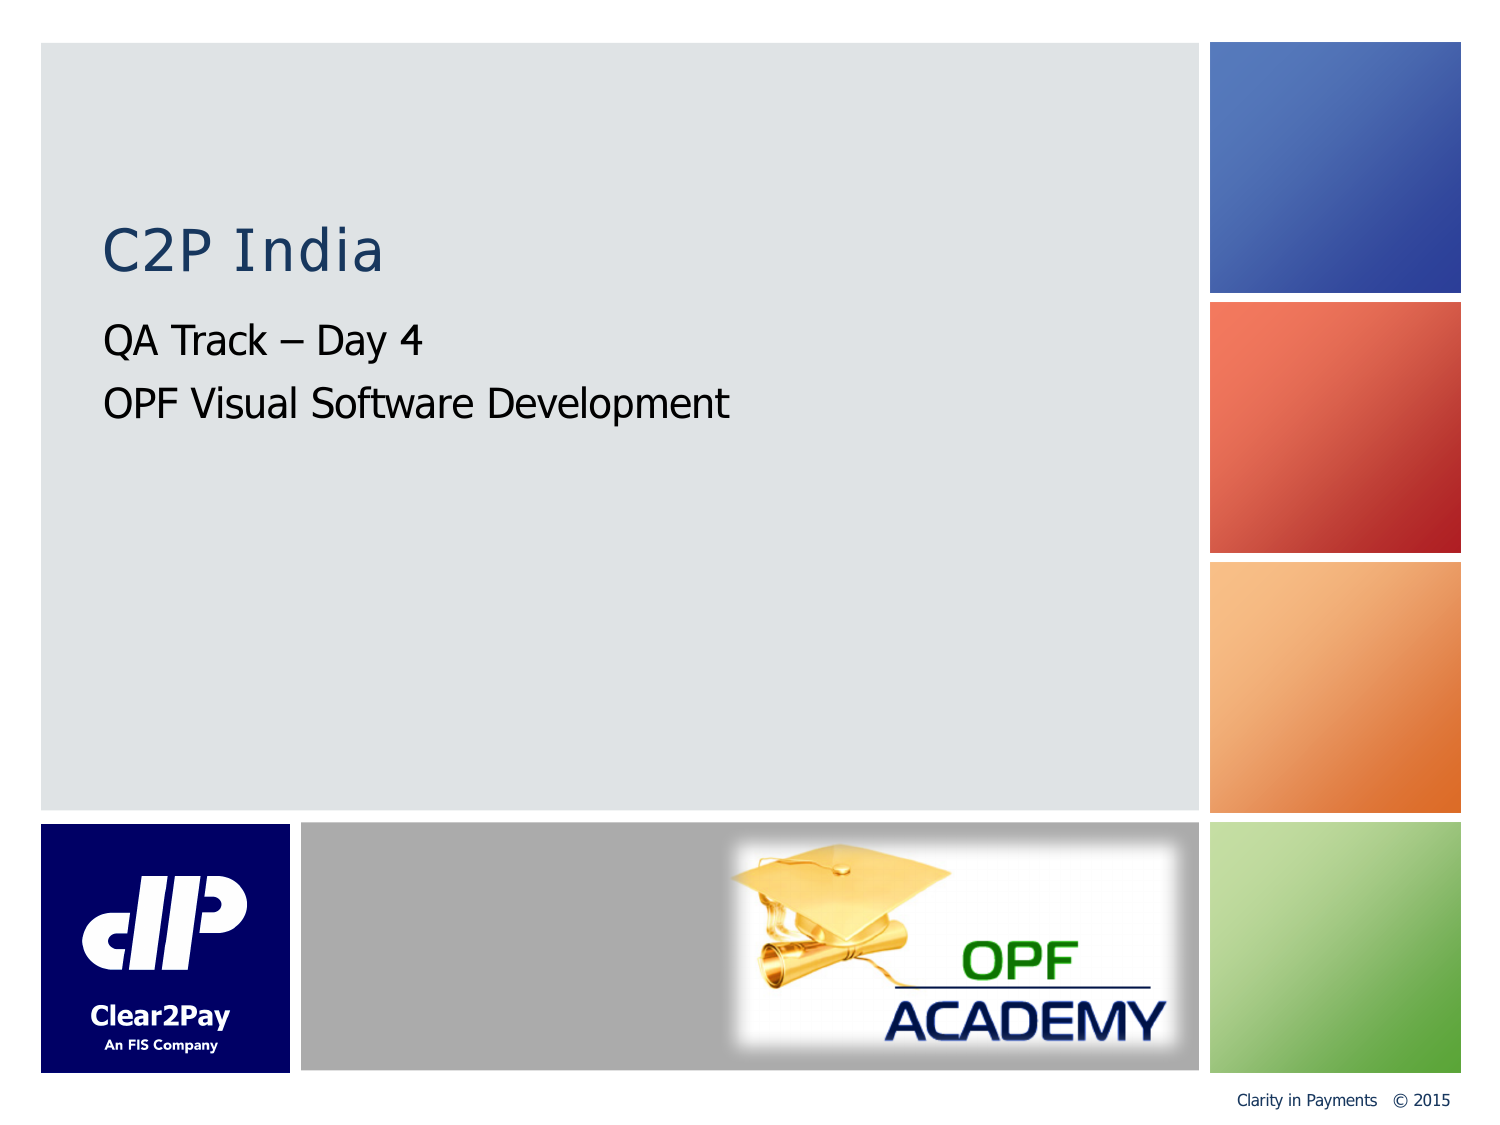

C2P India
QA Track – Day 4
OPF Visual Software Development